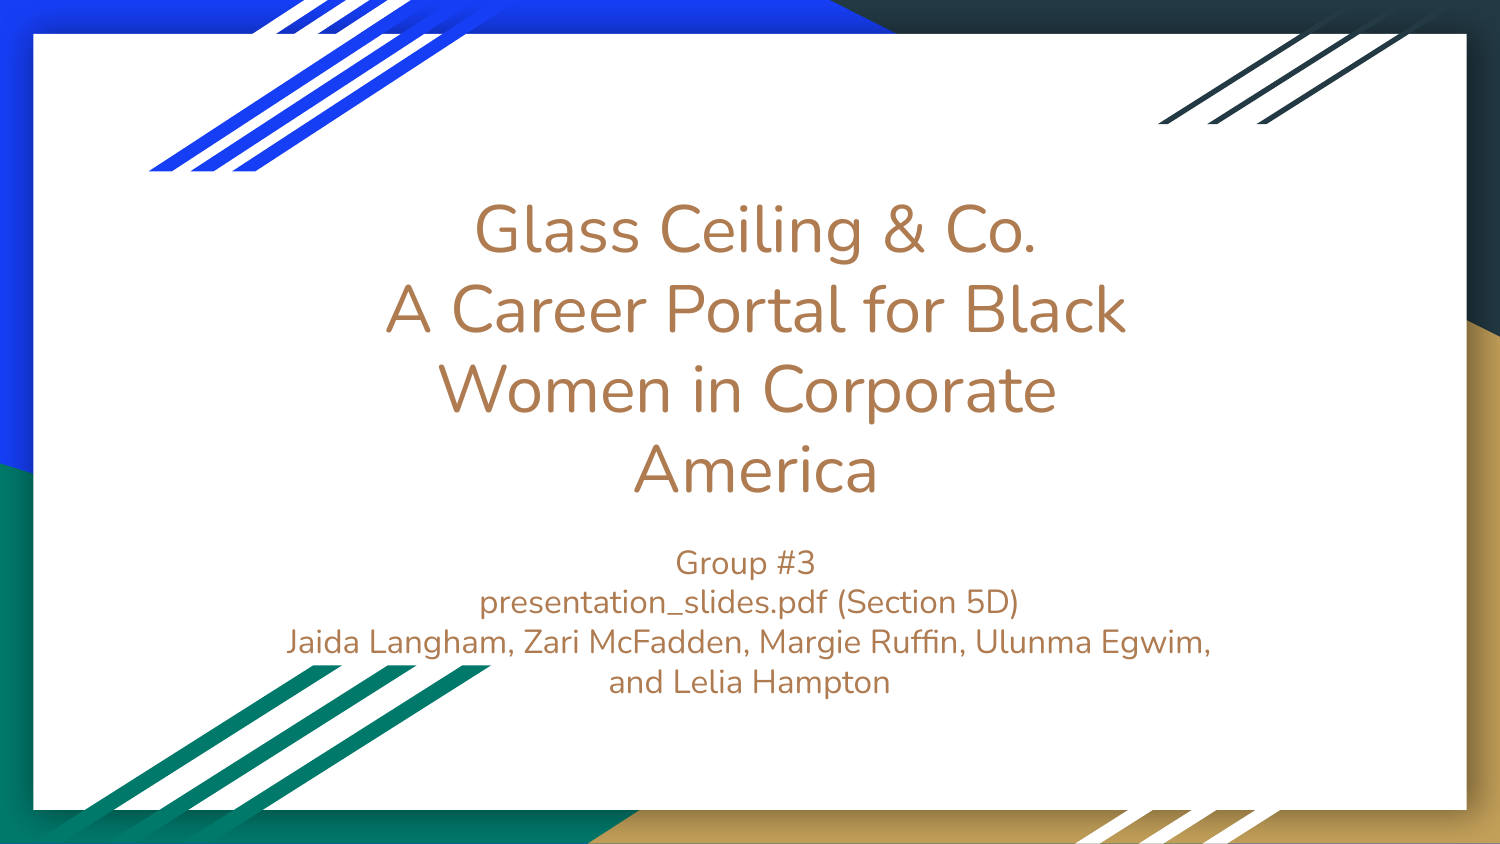

Glass Ceiling & Co.
A Career Portal for Black Women in Corporate
America
# Group #3
presentation_slides.pdf (Section 5D)
Jaida Langham, Zari McFadden, Margie Ruffin, Ulunma Egwim, and Lelia Hampton